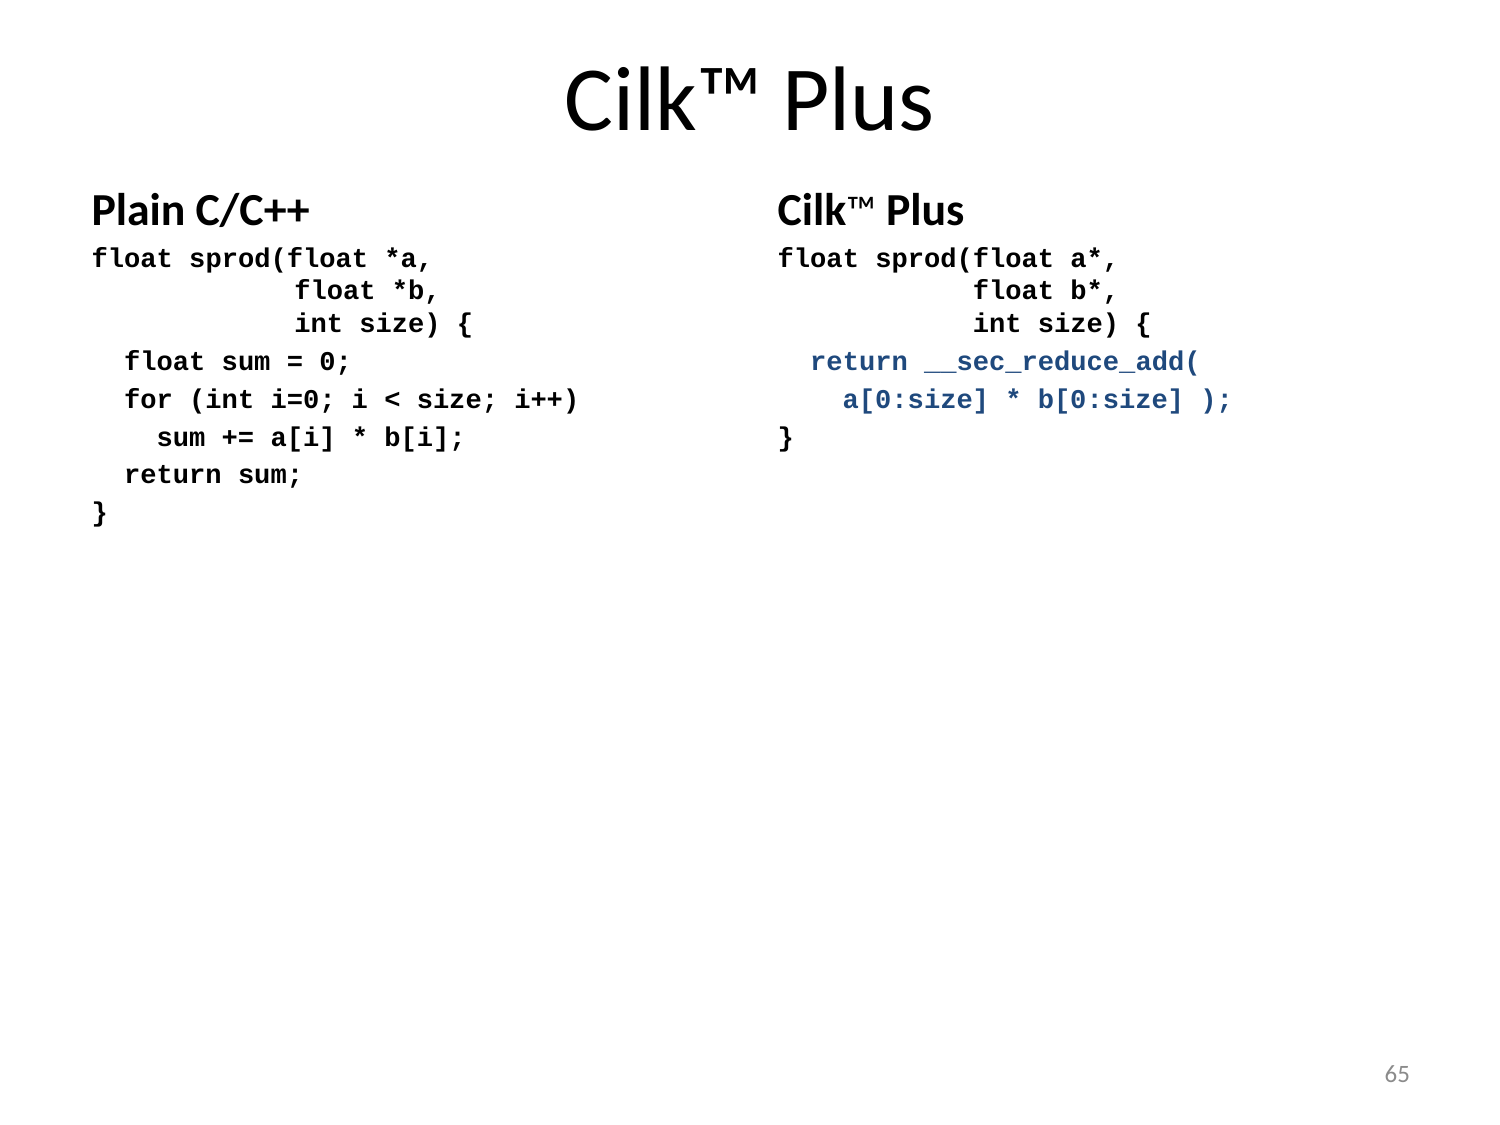

# Cilk™ Plus
Plain C/C++
float sprod(float *a,
         float *b,
         int size) {
  float sum = 0;
  for (int i=0; i < size; i++)
    sum += a[i] * b[i];
  return sum;
}

Cilk™ Plus
float sprod(float a*,
            float b*,
            int size) {
  return __sec_reduce_add(
    a[0:size] * b[0:size] );
}
65
65